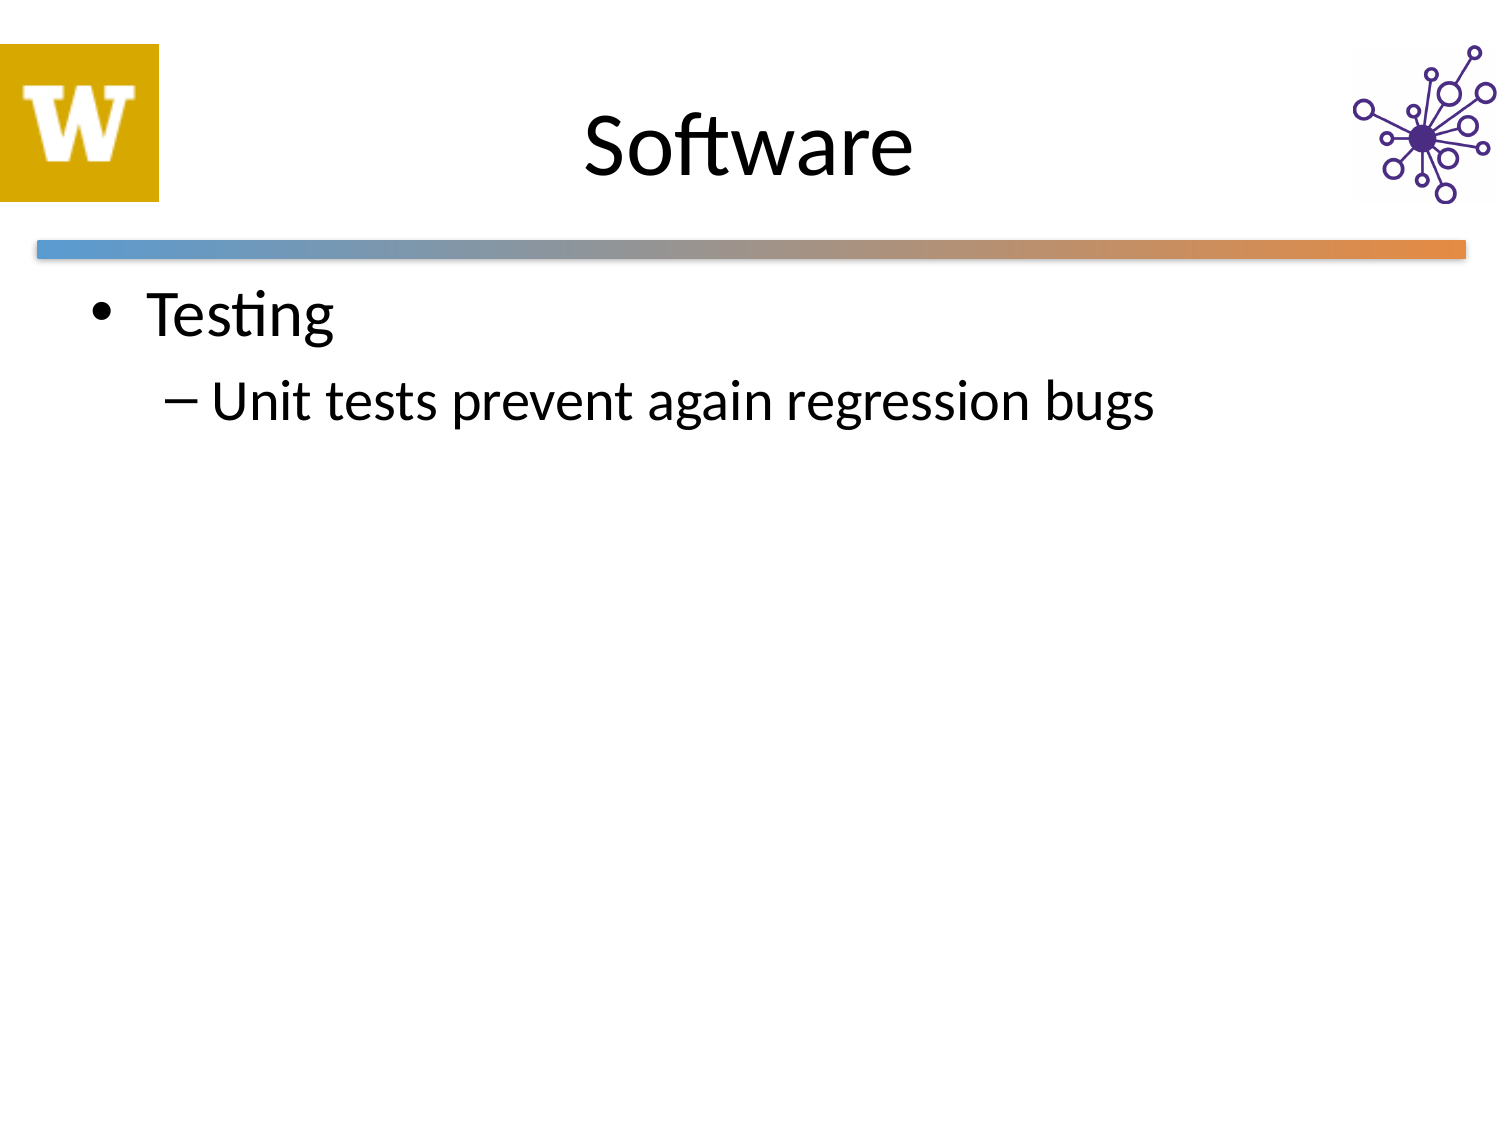

# Software
Testing
Unit tests prevent again regression bugs